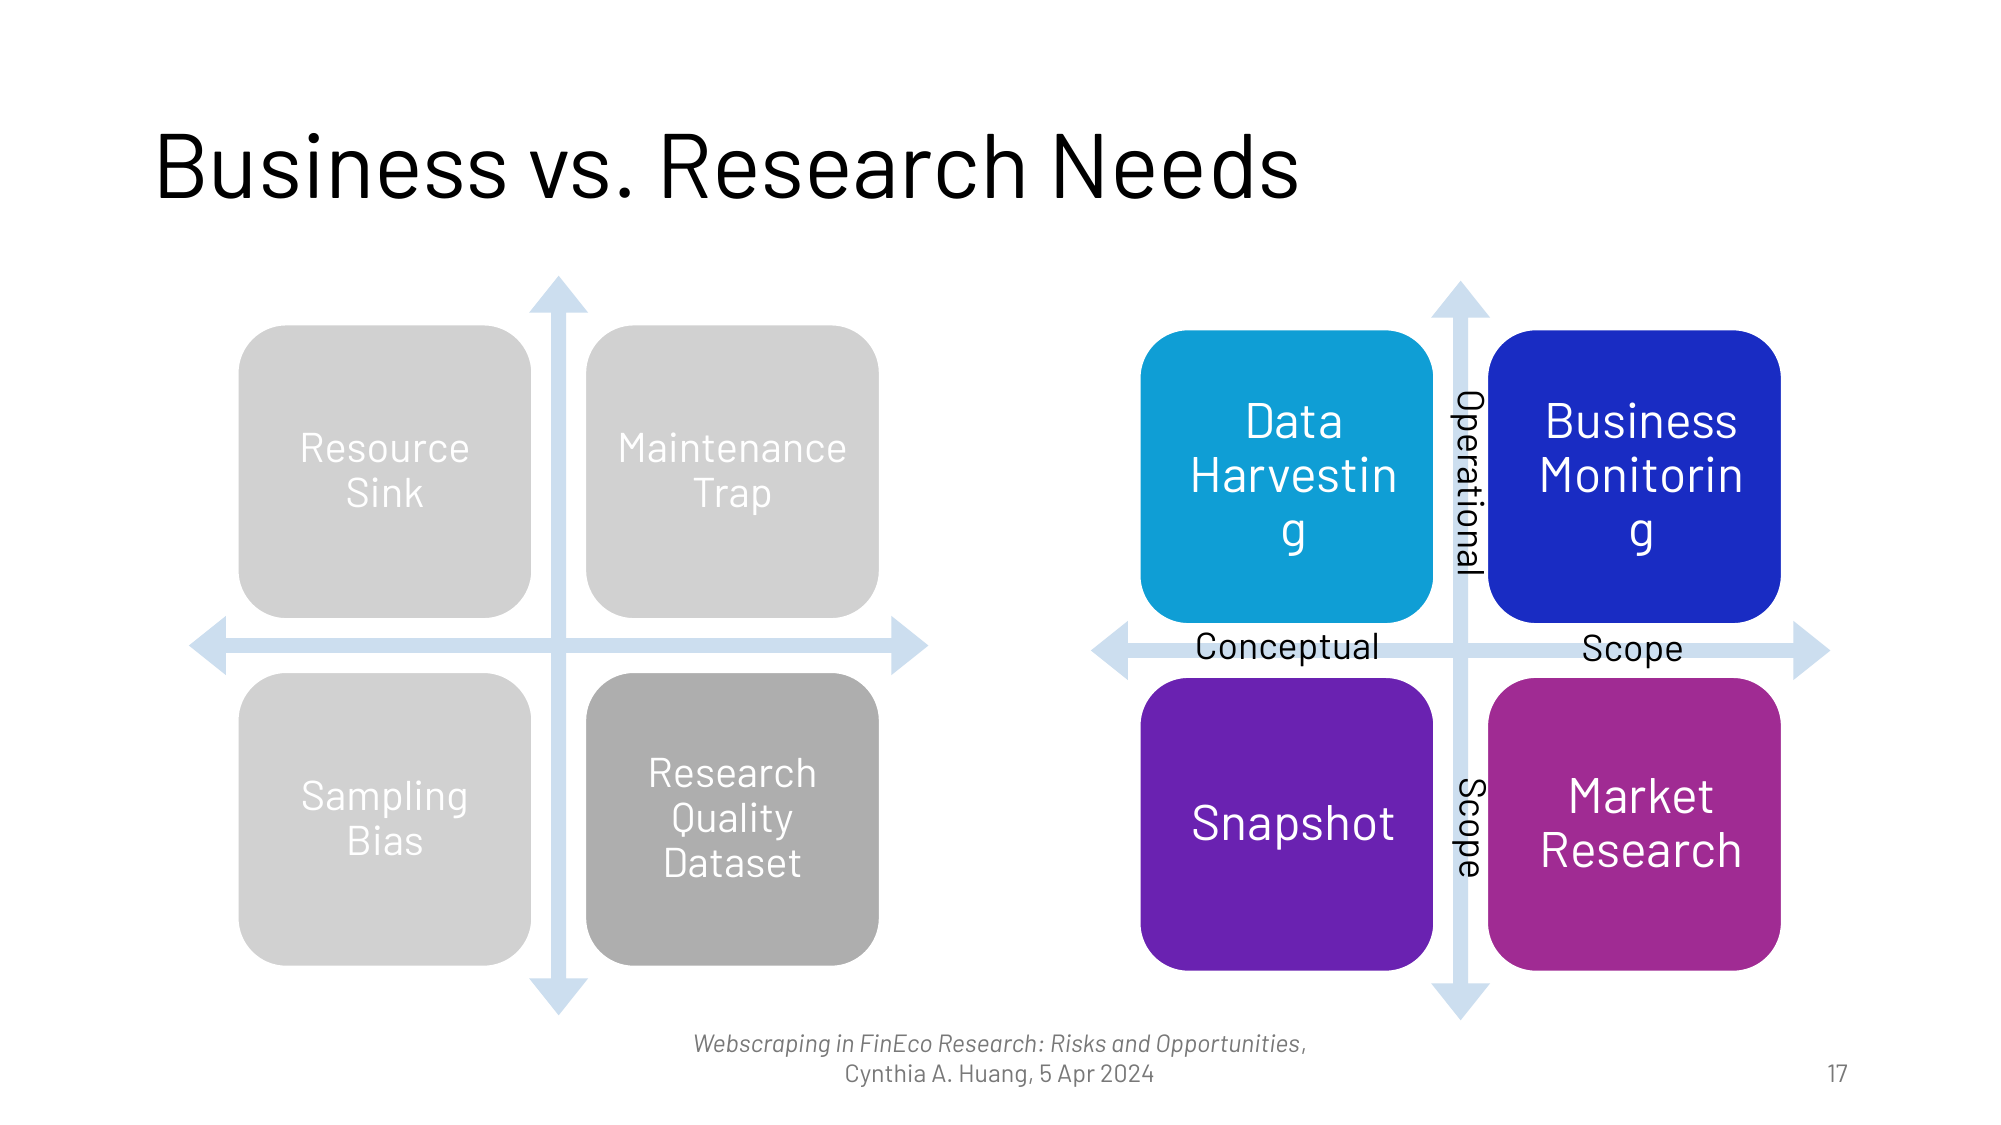

# Business vs. Research Needs

Resource Sink
Maintenance Trap
Sampling Bias
Research Quality Dataset
Data Harvesting
Business Monitoring
Snapshot
Market Research
Operational
Conceptual
Scope
Scope
Webscraping in FinEco Research: Risks and Opportunities, Cynthia A. Huang, 5 Apr 2024

17